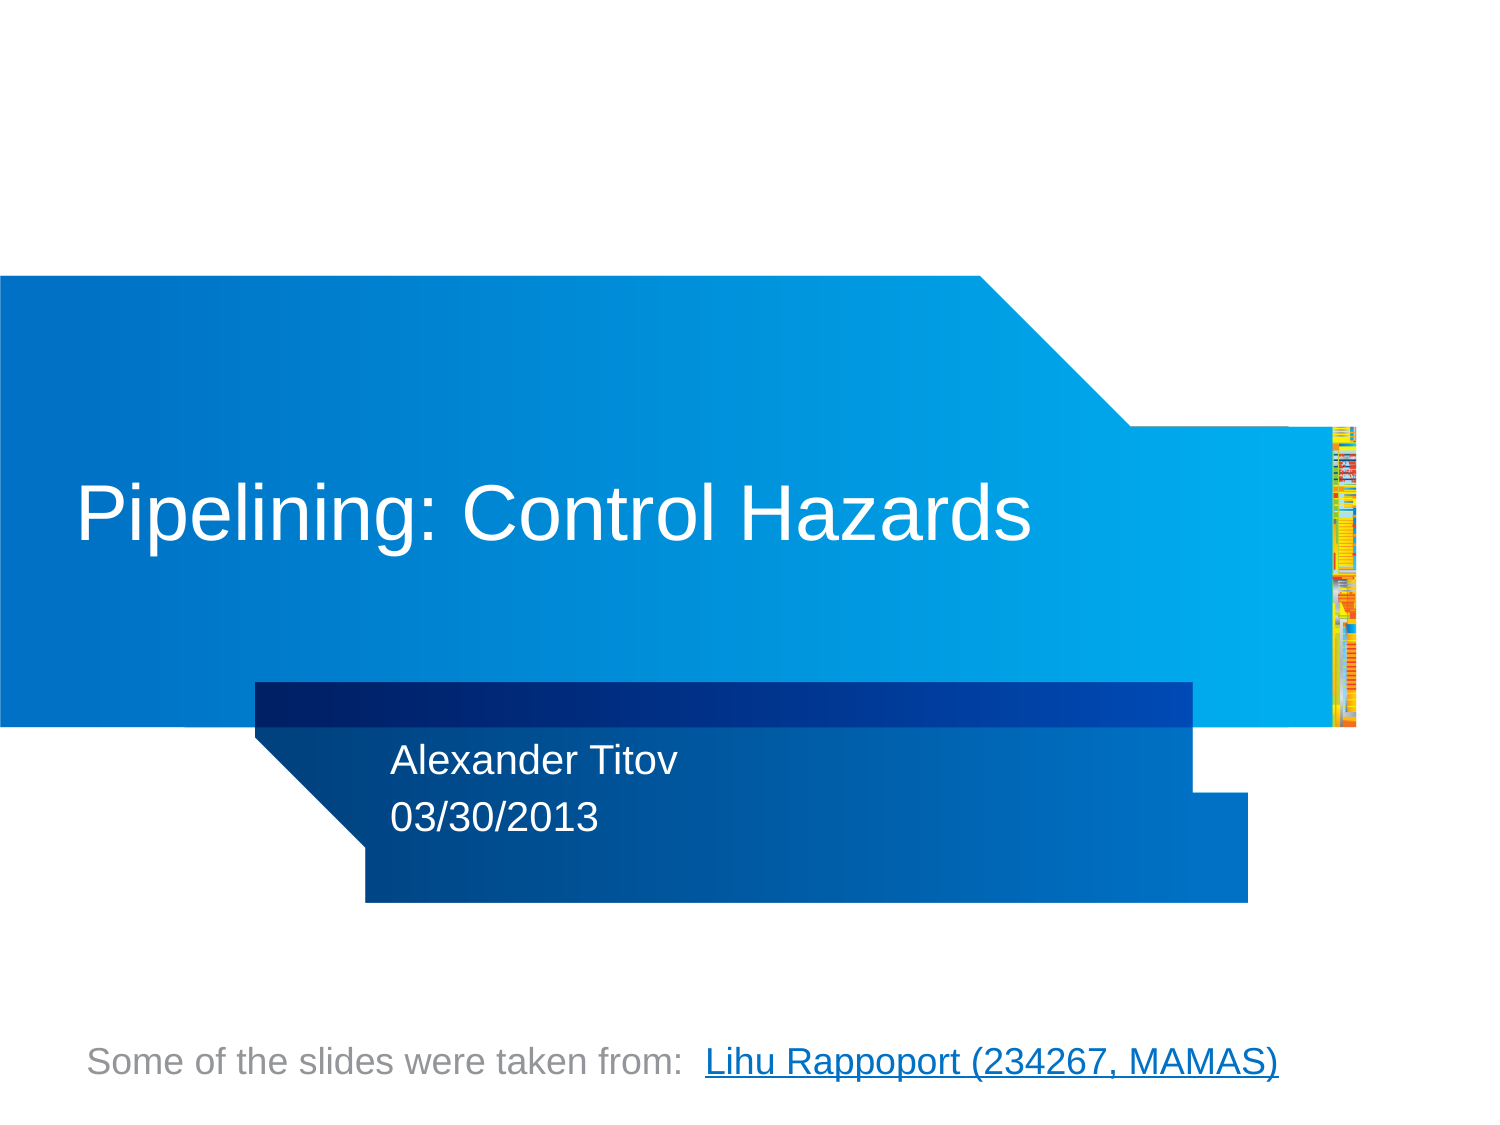

# Pipelining: Control Hazards
Alexander Titov
03/30/2013
Some of the slides were taken from:  Lihu Rappoport (234267, MAMAS)